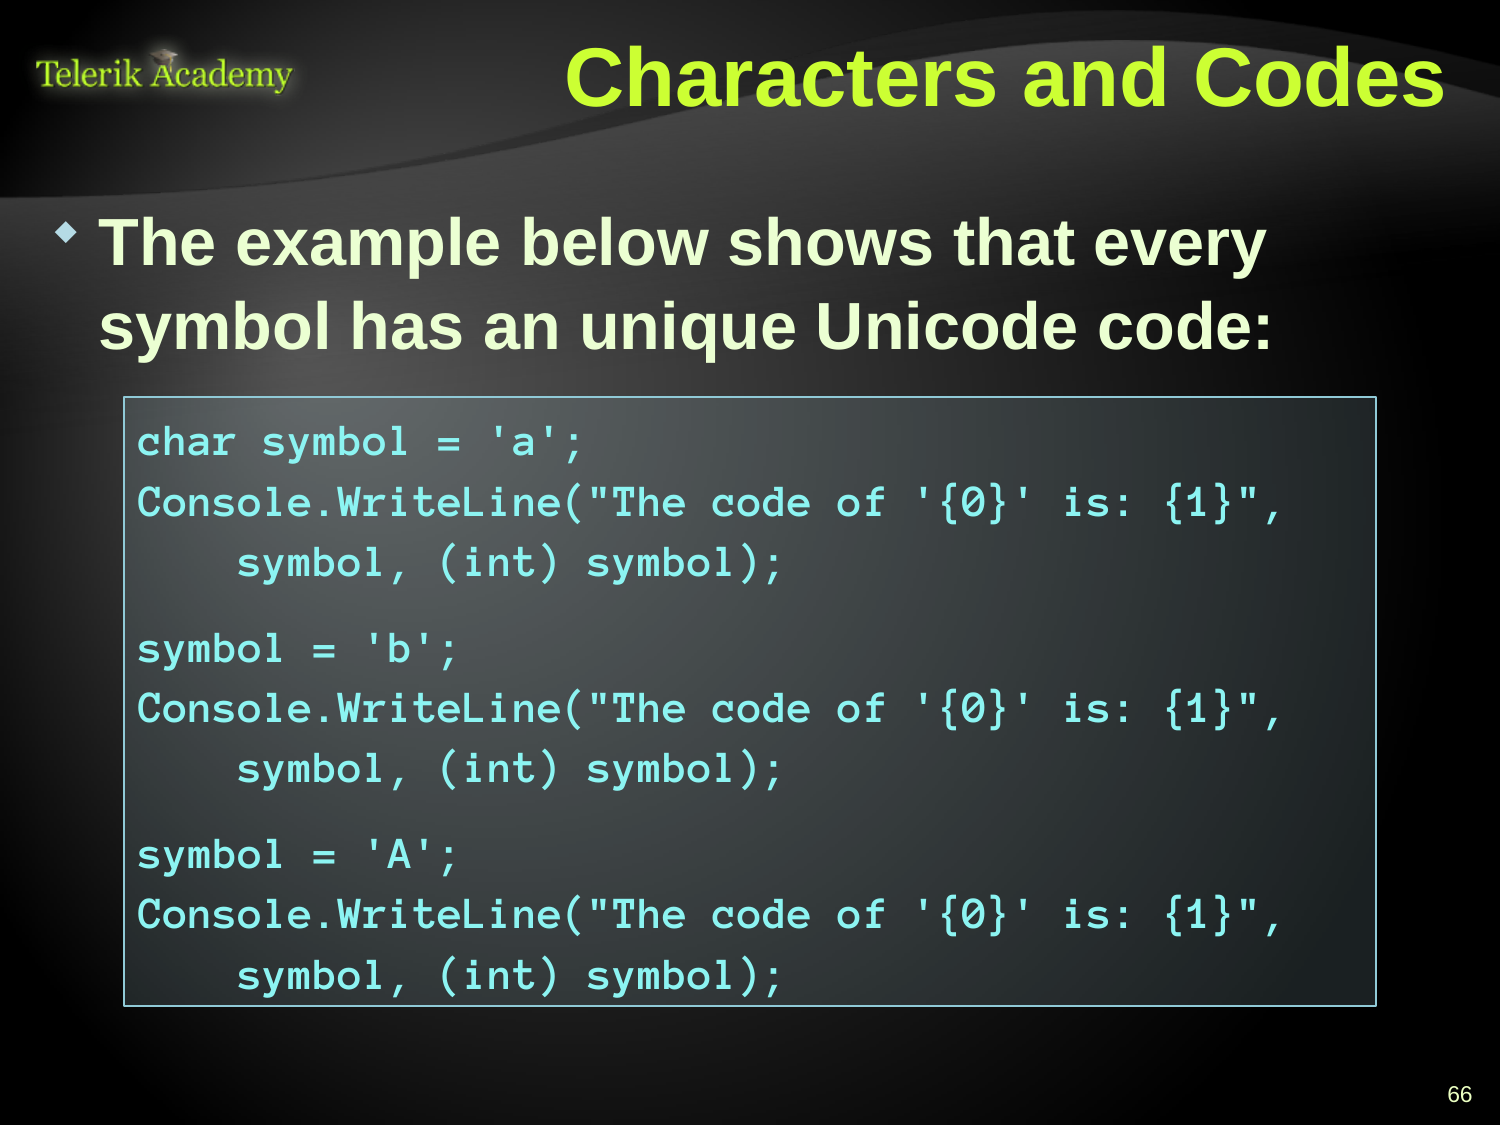

# Characters and Codes
The example below shows that every symbol has an unique Unicode code:
char symbol = 'a';
Console.WriteLine("The code of '{0}' is: {1}",
    symbol, (int) symbol);
symbol = 'b';
Console.WriteLine("The code of '{0}' is: {1}",
    symbol, (int) symbol);
symbol = 'A';
Console.WriteLine("The code of '{0}' is: {1}",
    symbol, (int) symbol);
66